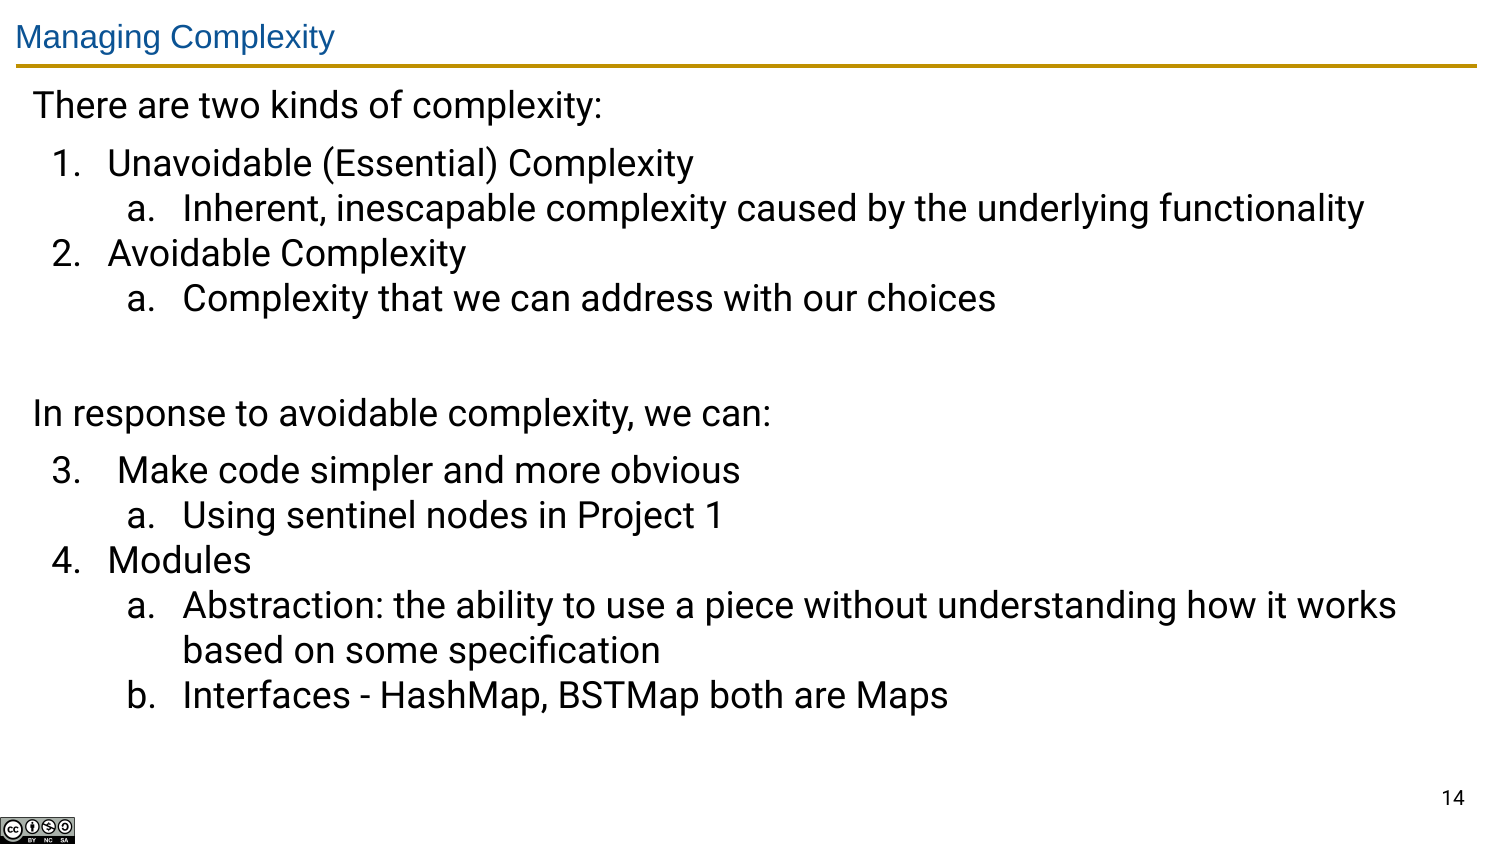

# Managing Complexity
There are two kinds of complexity:
Unavoidable (Essential) Complexity
Inherent, inescapable complexity caused by the underlying functionality
Avoidable Complexity
Complexity that we can address with our choices

In response to avoidable complexity, we can:
 Make code simpler and more obvious
Using sentinel nodes in Project 1
Modules
Abstraction: the ability to use a piece without understanding how it works based on some specification
Interfaces - HashMap, BSTMap both are Maps
14